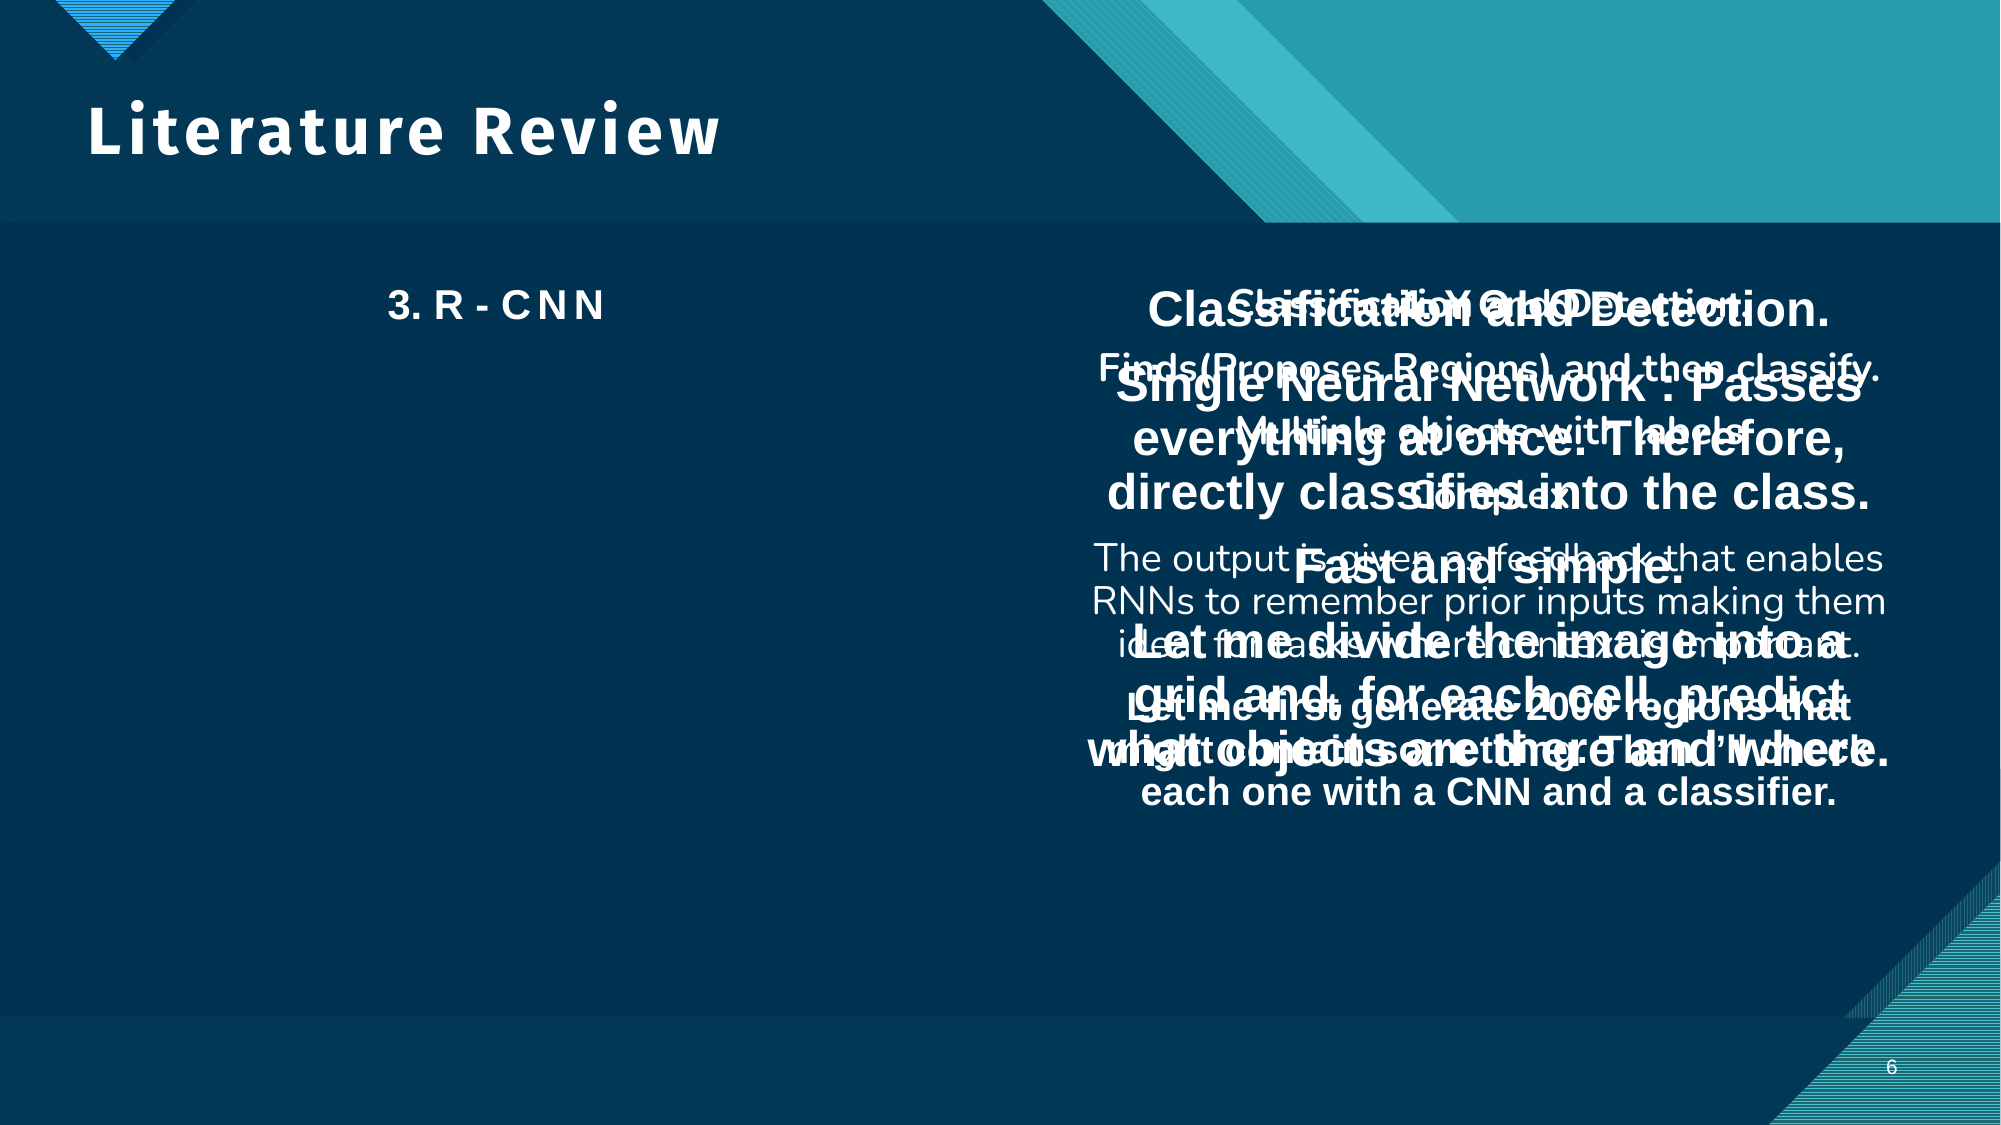

# Literature Review
3. R - CNN

4. YOLO

Classification and Detection.
Finds(Proposes Regions) and then classify.
Multiple objects with labels
Complex
The output is given as feedback that enables RNNs to remember prior inputs making them ideal for tasks where context is important.
Let me first generate 2000 regions that might contain something. Then I’ll check each one with a CNN and a classifier.
Classification and Detection.
Single Neural Network : Passes everything at once. Therefore, directly classifies into the class.
Fast and simple.
Let me divide the image into a grid and, for each cell, predict what objects are there and where.
6